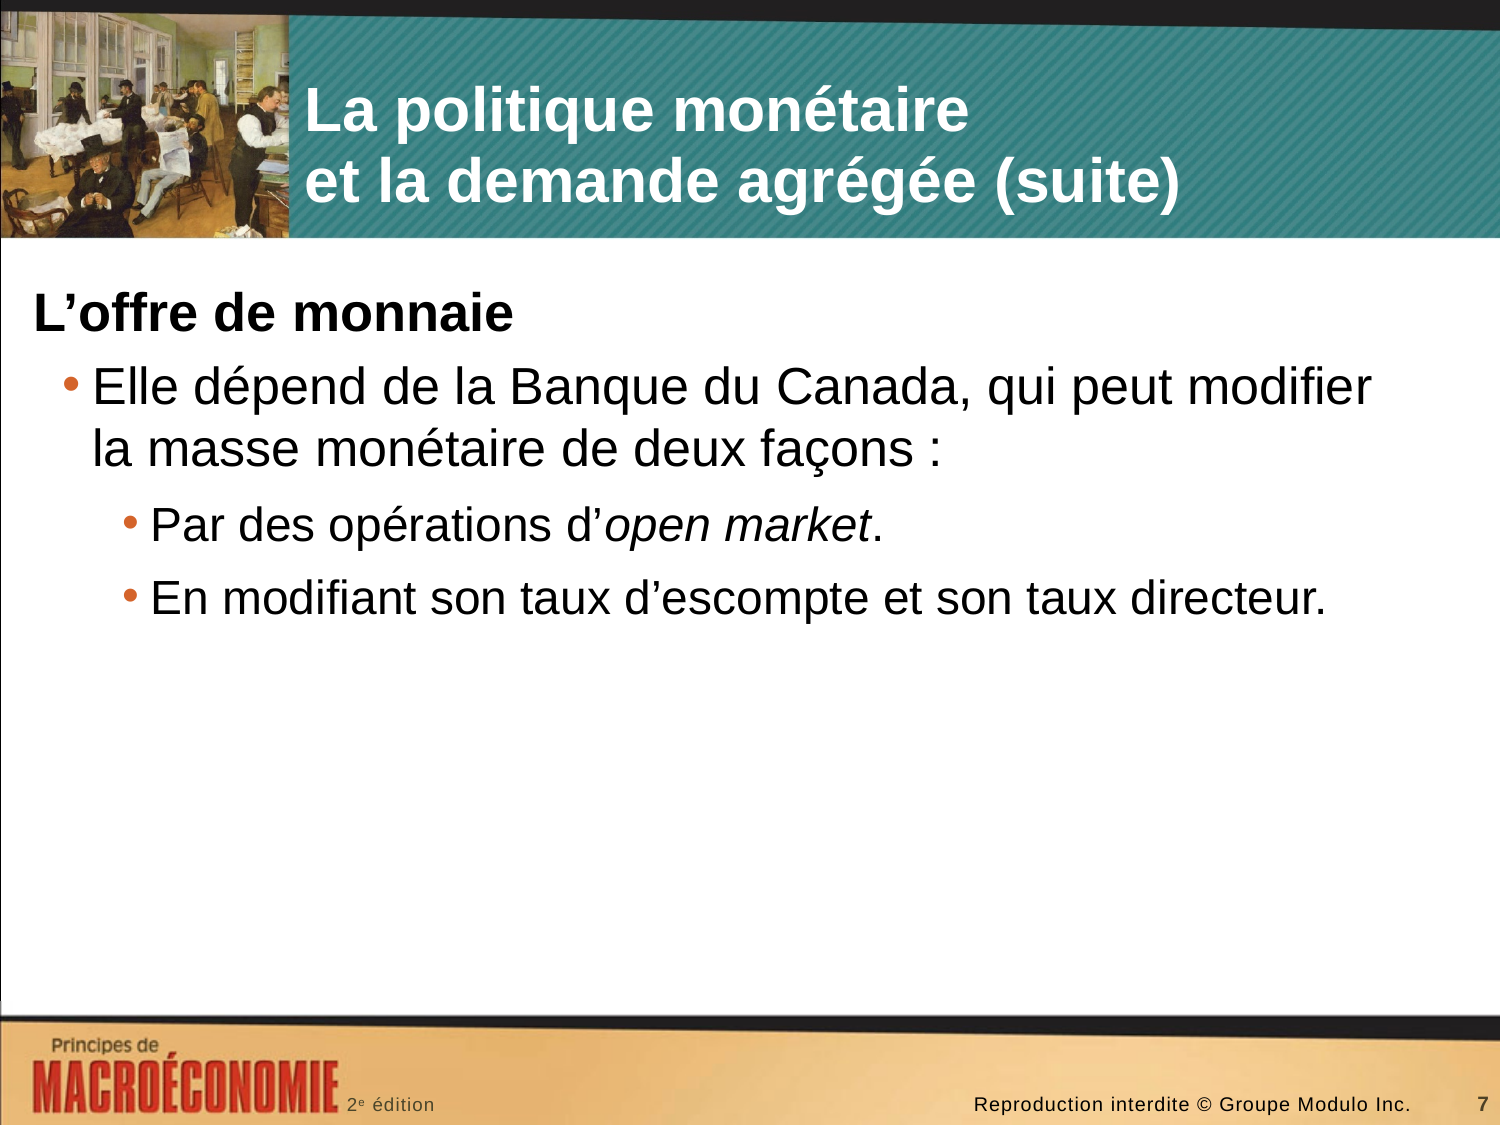

# La politique monétaire et la demande agrégée (suite)
L’offre de monnaie
Elle dépend de la Banque du Canada, qui peut modifier la masse monétaire de deux façons :
Par des opérations d’open market.
En modifiant son taux d’escompte et son taux directeur.
7